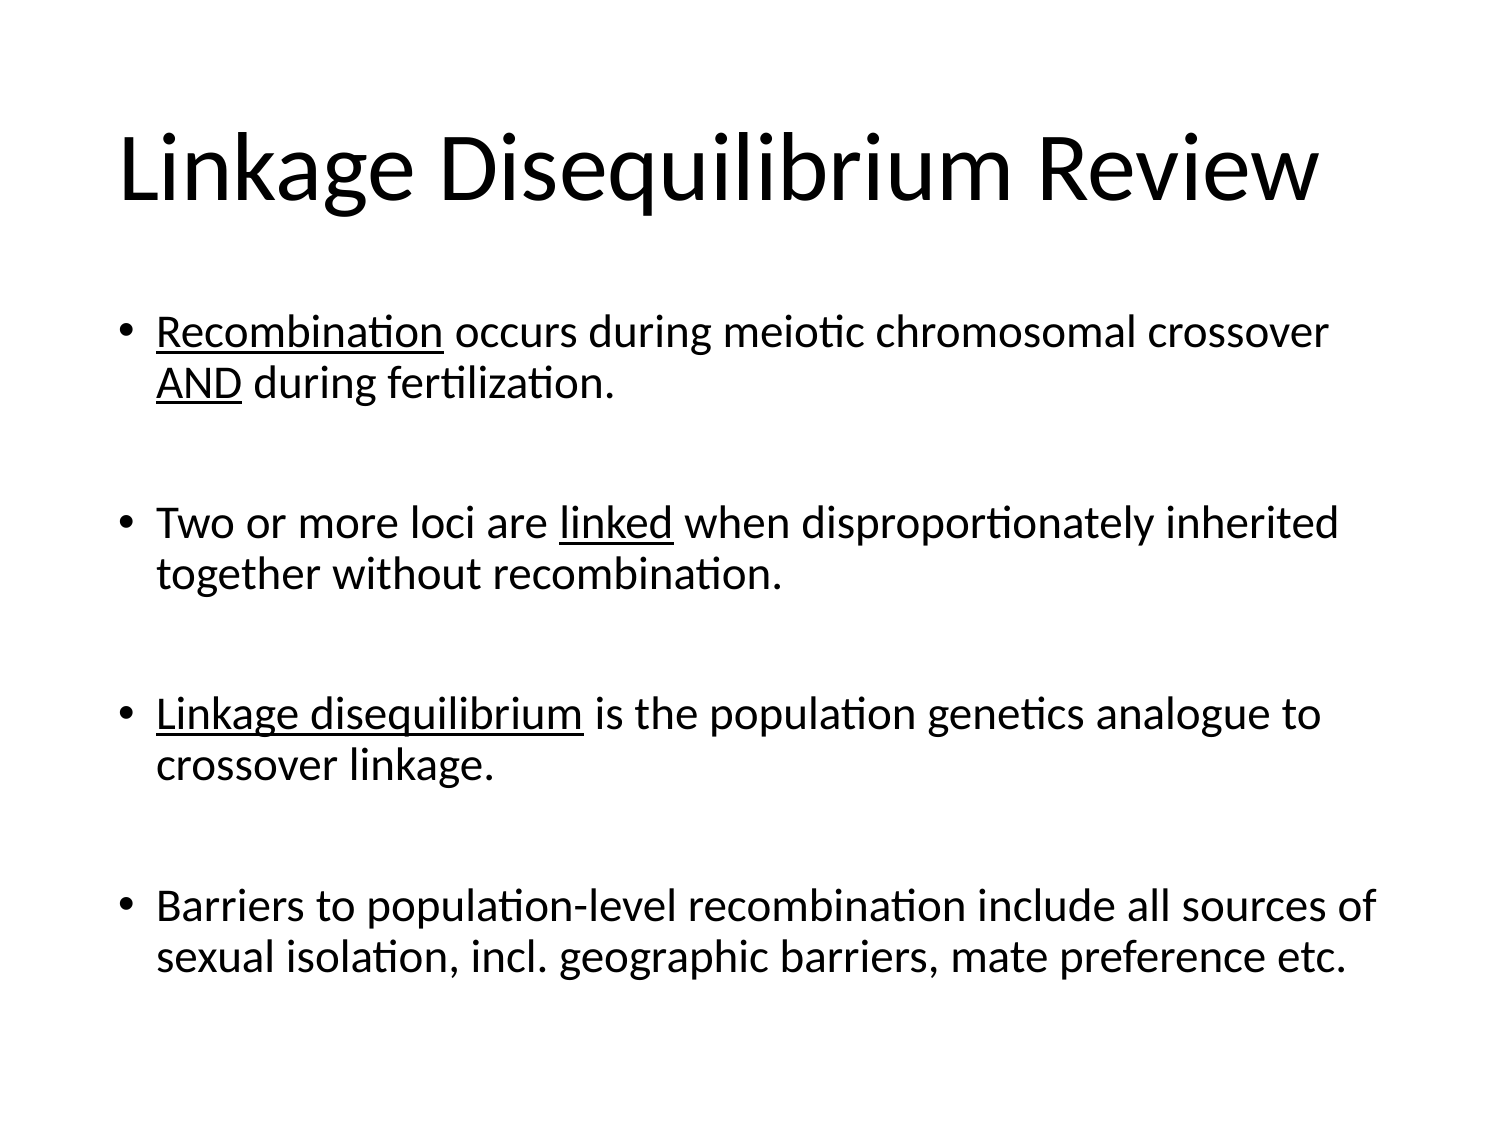

# Linkage Disequilibrium Review
Recombination occurs during meiotic chromosomal crossover AND during fertilization.

Two or more loci are linked when disproportionately inherited together without recombination.

Linkage disequilibrium is the population genetics analogue to crossover linkage.

Barriers to population-level recombination include all sources of sexual isolation, incl. geographic barriers, mate preference etc.